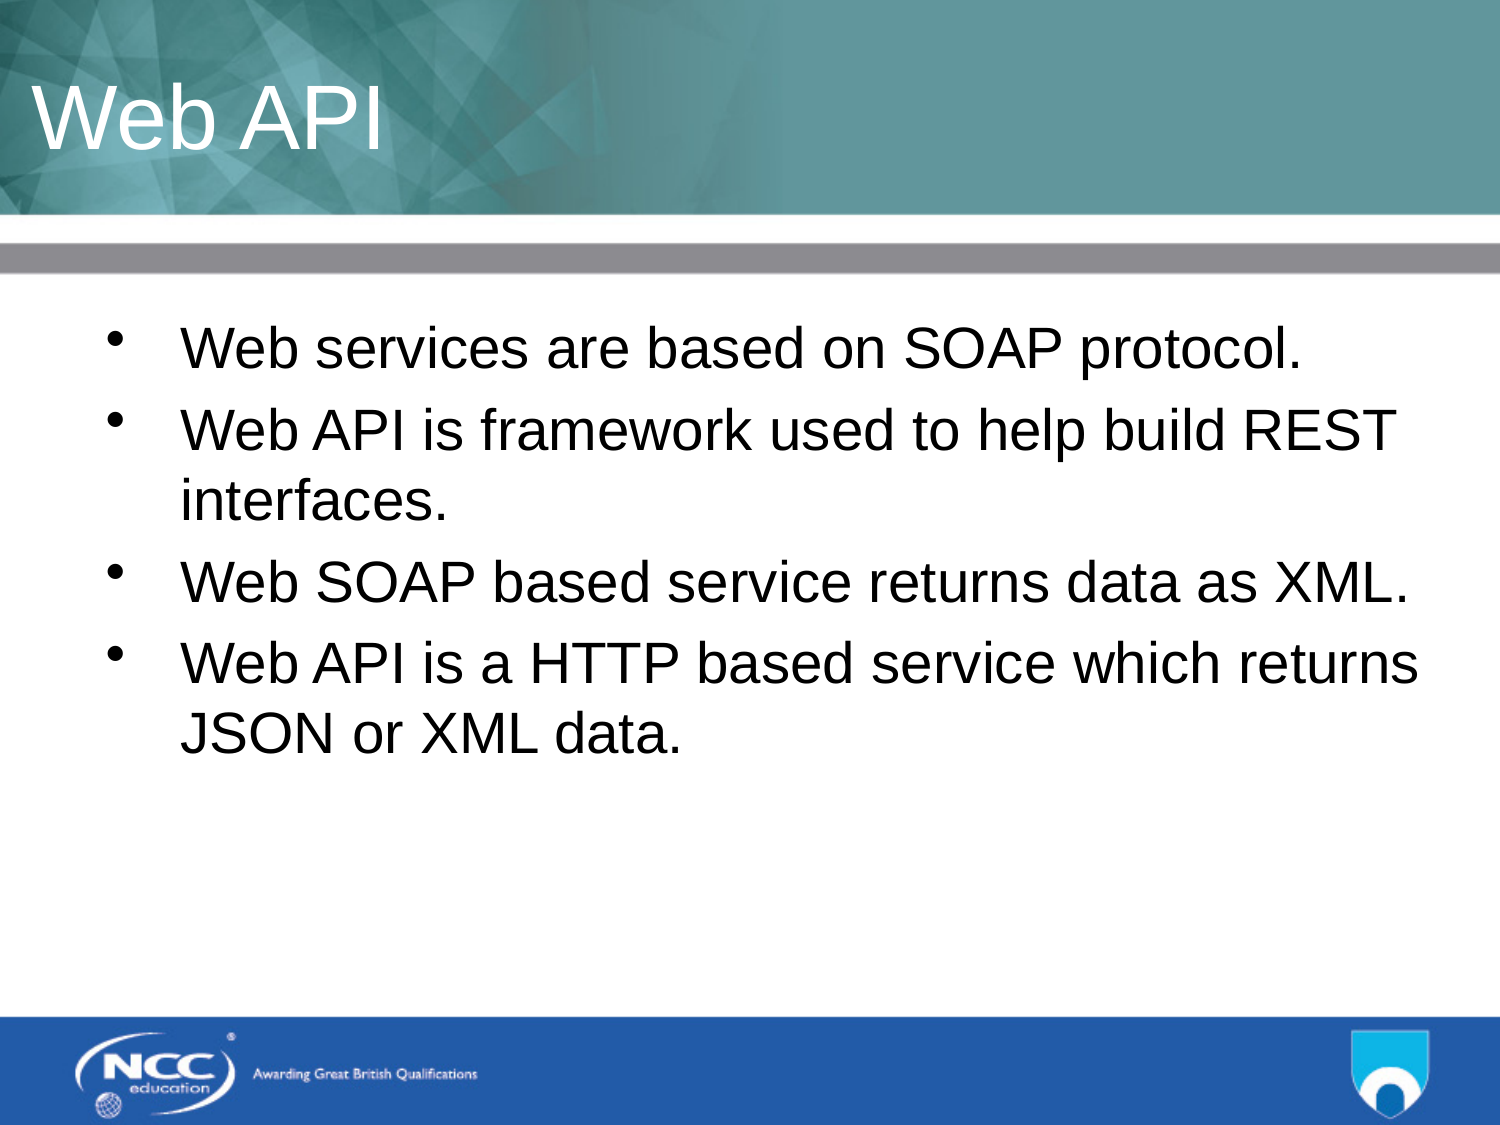

# Web API
Web services are based on SOAP protocol.
Web API is framework used to help build REST interfaces.
Web SOAP based service returns data as XML.
Web API is a HTTP based service which returns JSON or XML data.